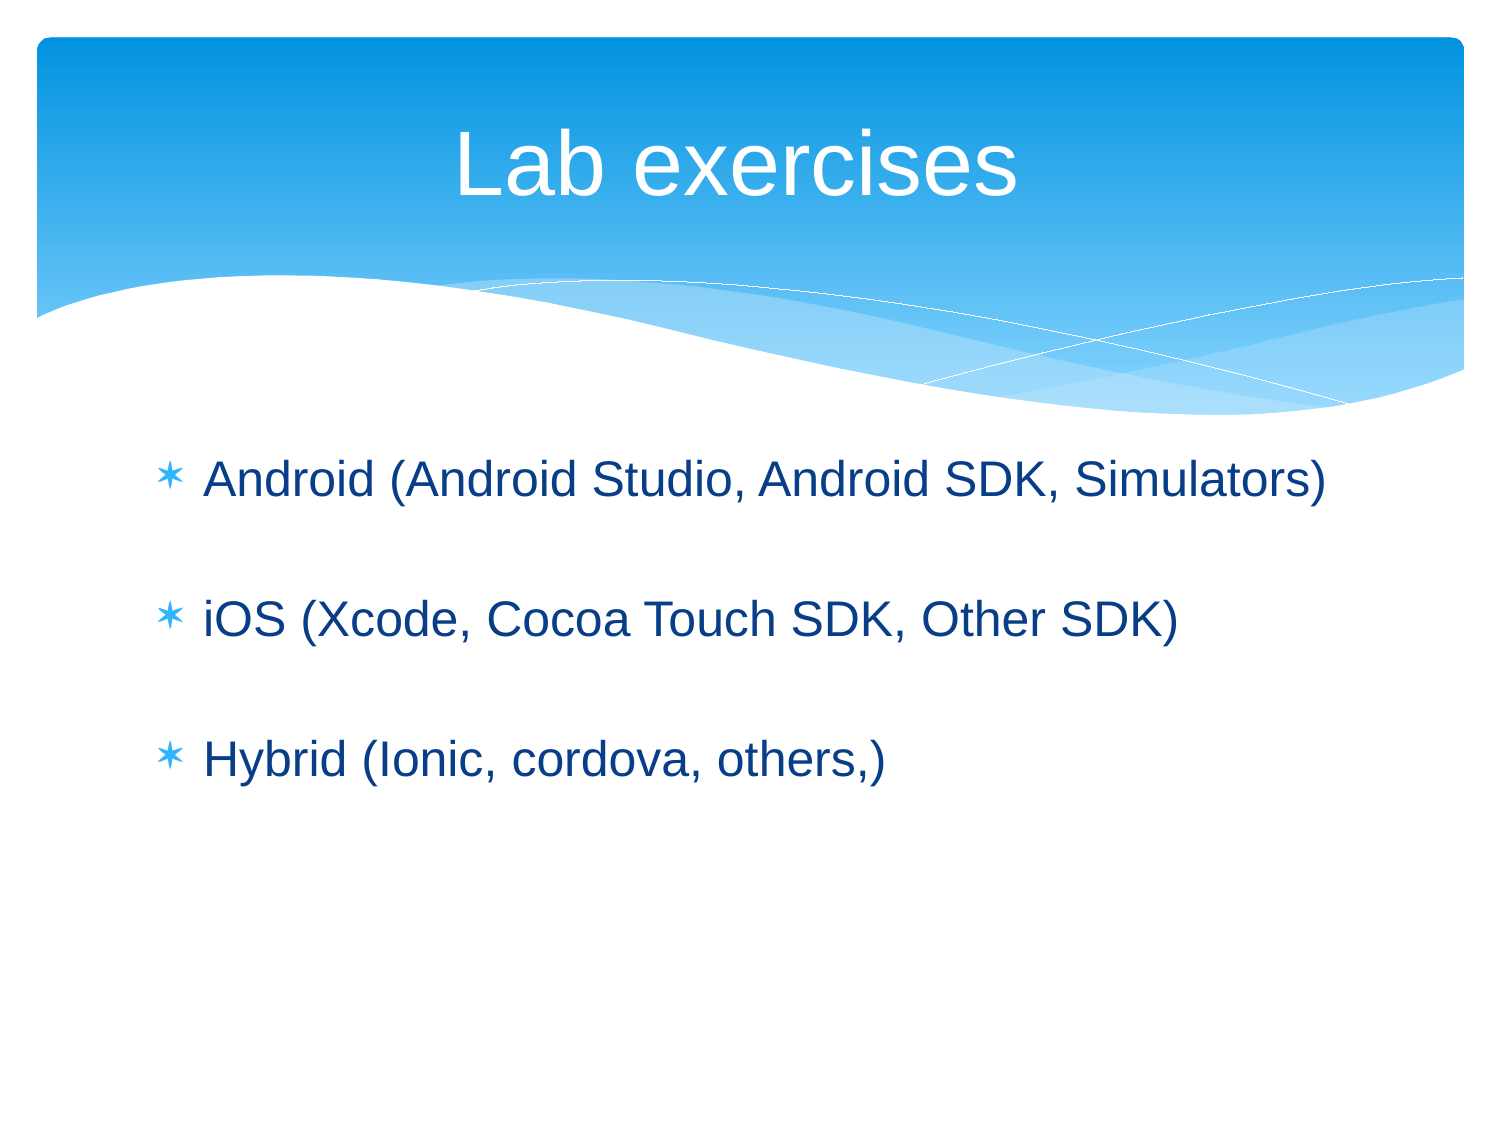

# Lab exercises
Android (Android Studio, Android SDK, Simulators)

iOS (Xcode, Cocoa Touch SDK, Other SDK)

Hybrid (Ionic, cordova, others,)